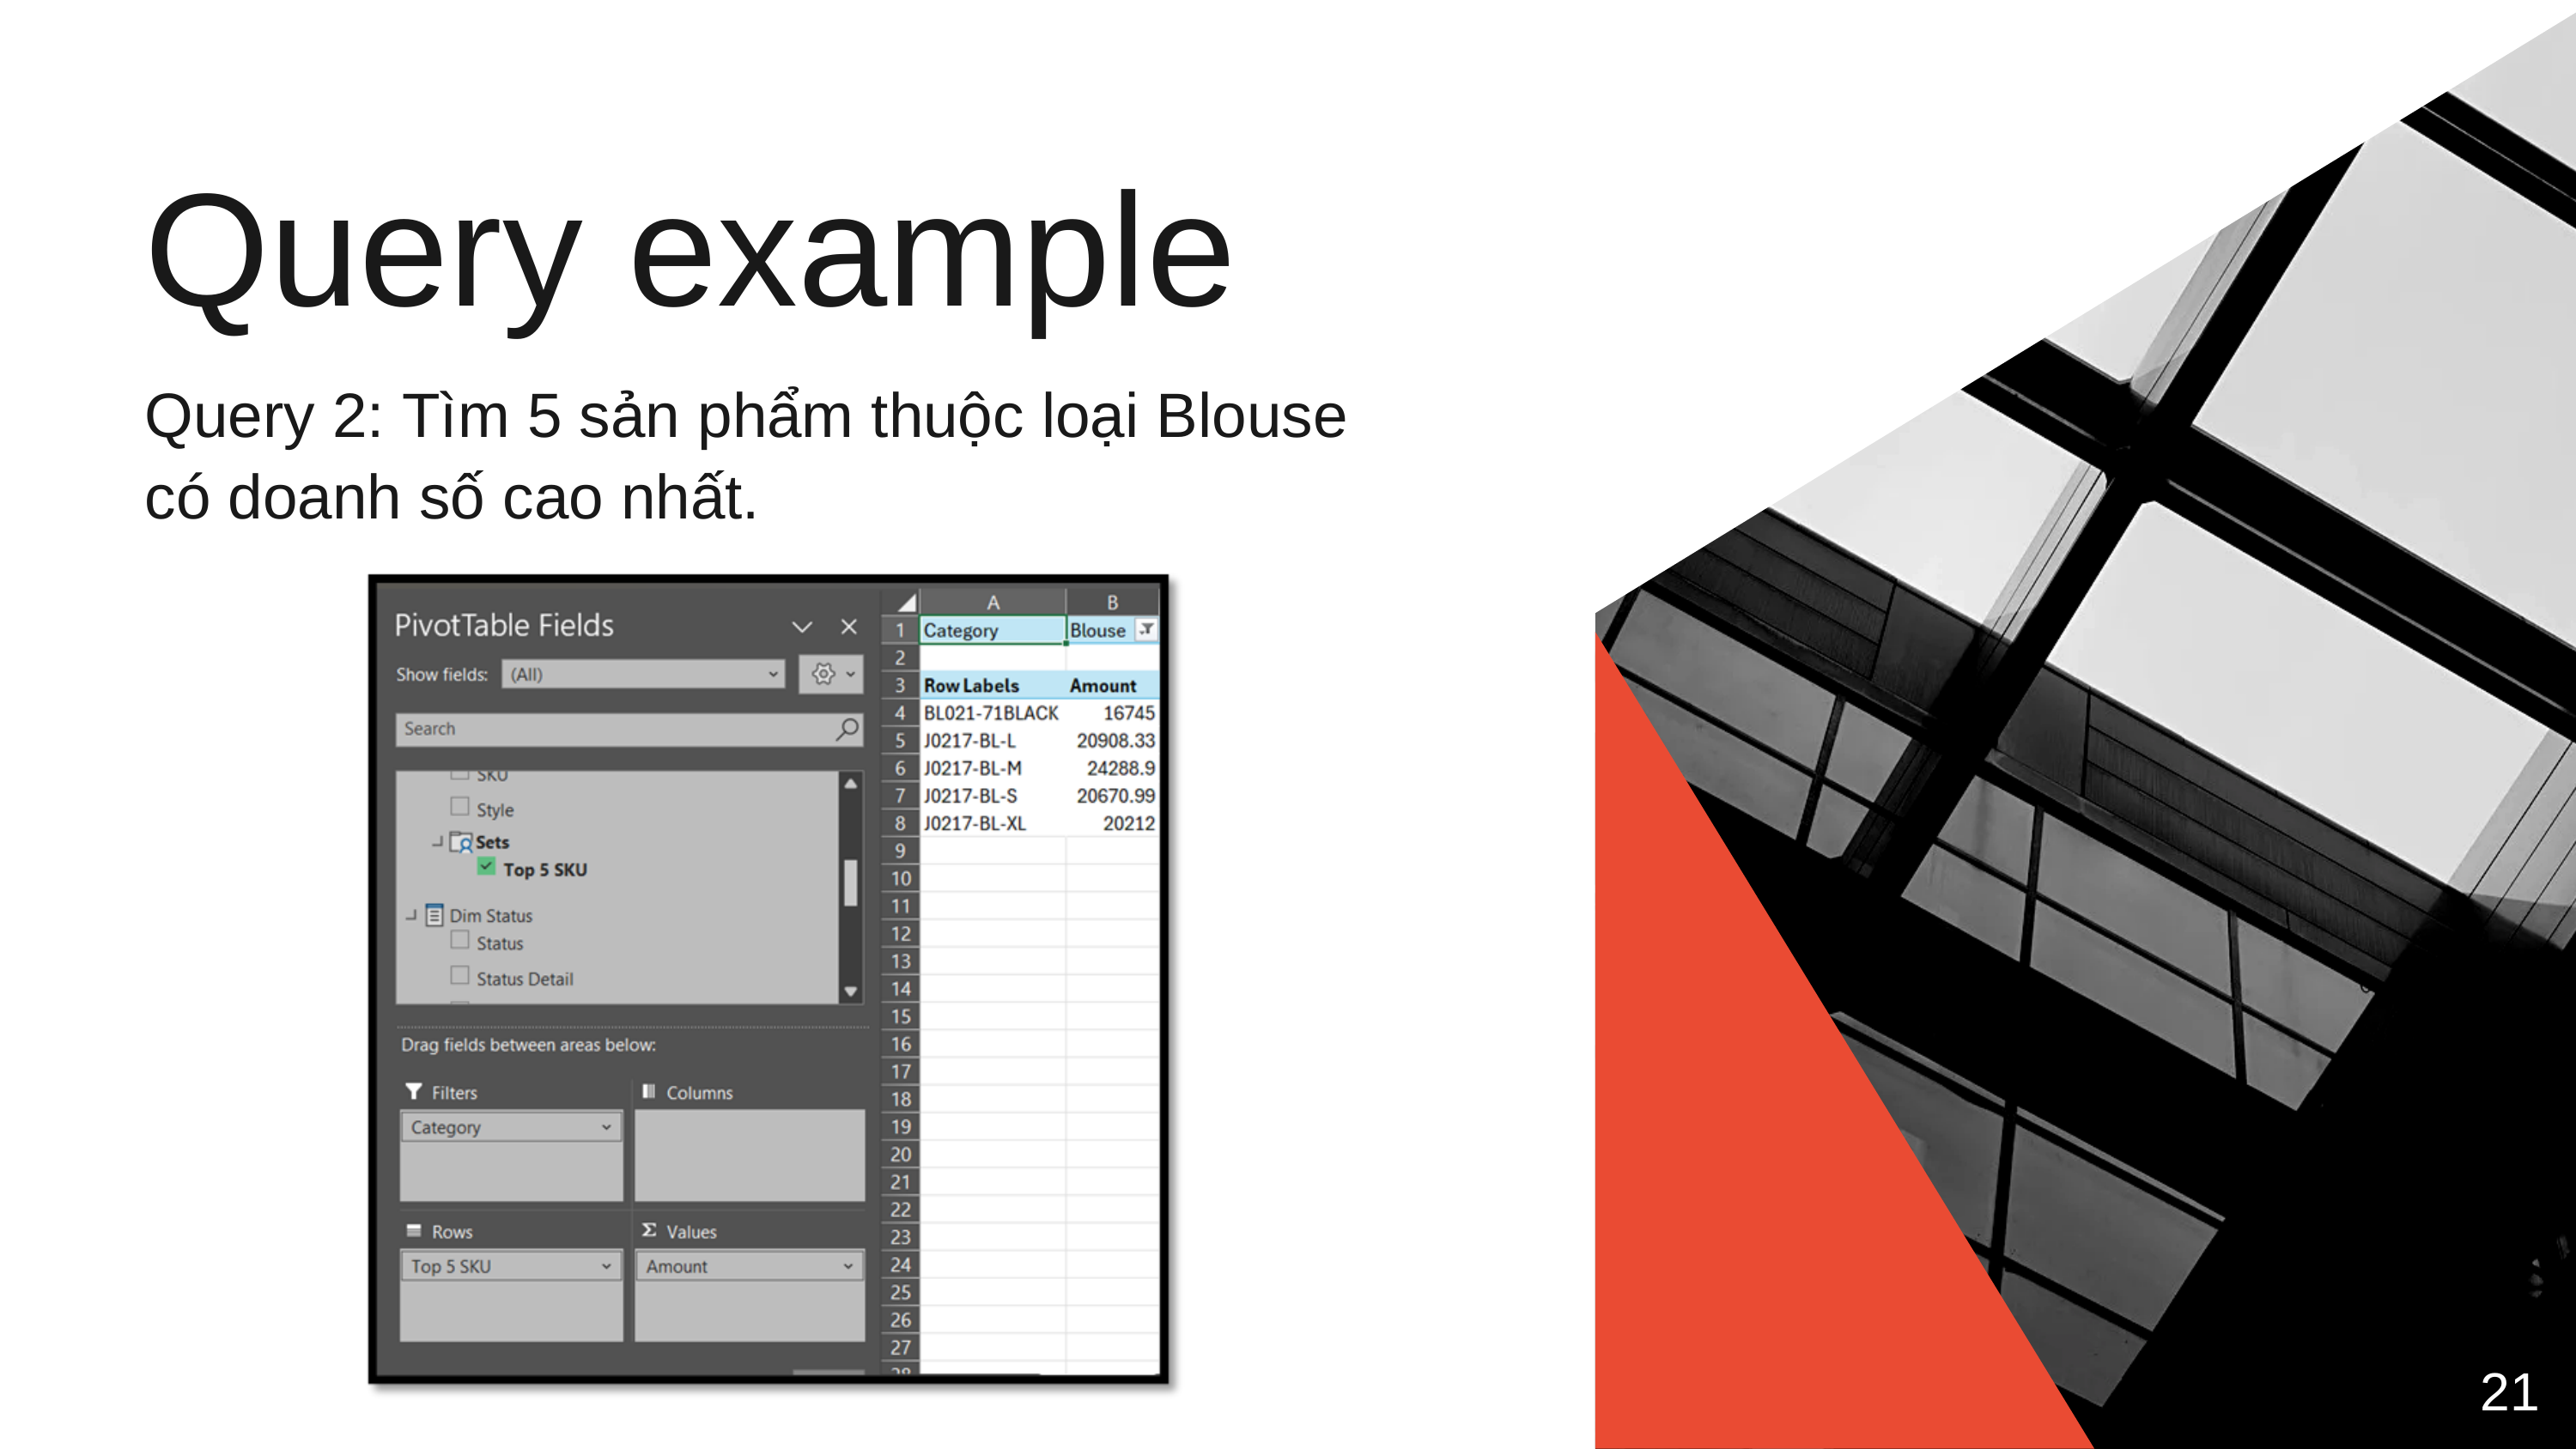

Query example
Query 2: Tìm 5 sản phẩm thuộc loại Blouse có doanh số cao nhất.

21